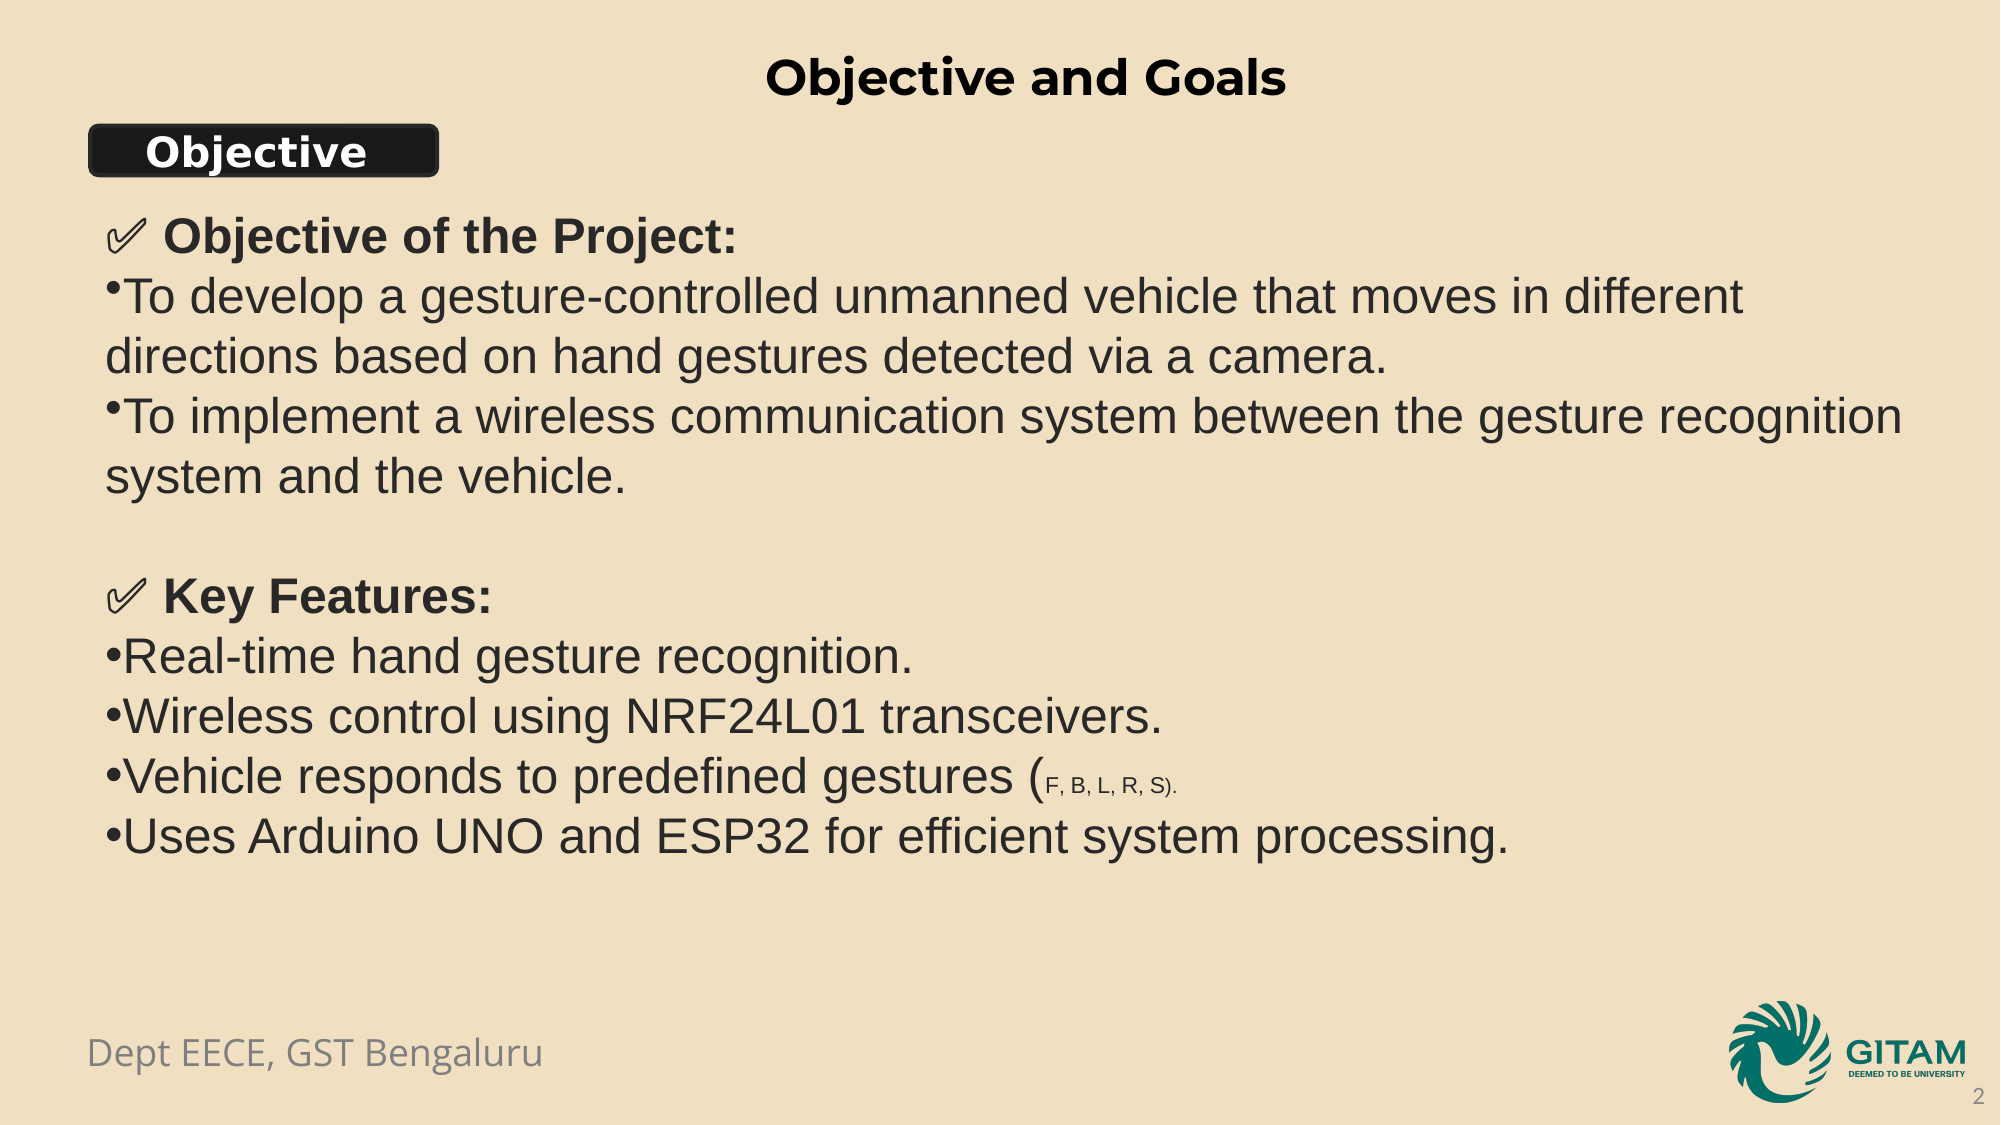

✅ Objective of the Project:
To develop a gesture-controlled unmanned vehicle that moves in different directions based on hand gestures detected via a camera.
To implement a wireless communication system between the gesture recognition system and the vehicle.

✅ Key Features:
Real-time hand gesture recognition.
Wireless control using NRF24L01 transceivers.
Vehicle responds to predefined gestures (F, B, L, R, S).
Uses Arduino UNO and ESP32 for efficient system processing.

Objective and Goals
Objective
2